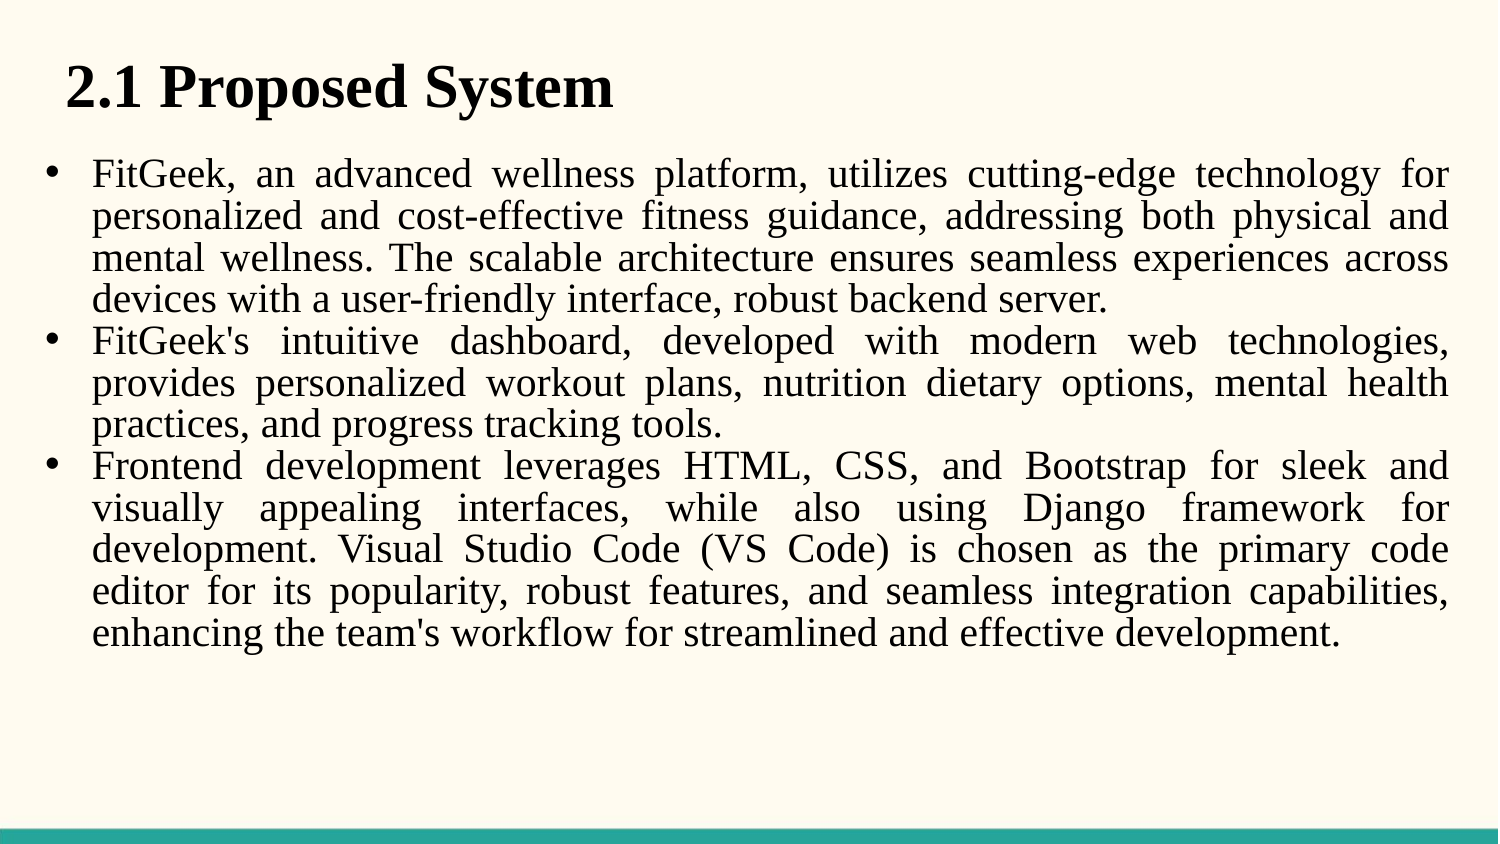

2.1 Proposed System
FitGeek, an advanced wellness platform, utilizes cutting-edge technology for personalized and cost-effective fitness guidance, addressing both physical and mental wellness. The scalable architecture ensures seamless experiences across devices with a user-friendly interface, robust backend server.
FitGeek's intuitive dashboard, developed with modern web technologies, provides personalized workout plans, nutrition dietary options, mental health practices, and progress tracking tools.
Frontend development leverages HTML, CSS, and Bootstrap for sleek and visually appealing interfaces, while also using Django framework for development. Visual Studio Code (VS Code) is chosen as the primary code editor for its popularity, robust features, and seamless integration capabilities, enhancing the team's workflow for streamlined and effective development.